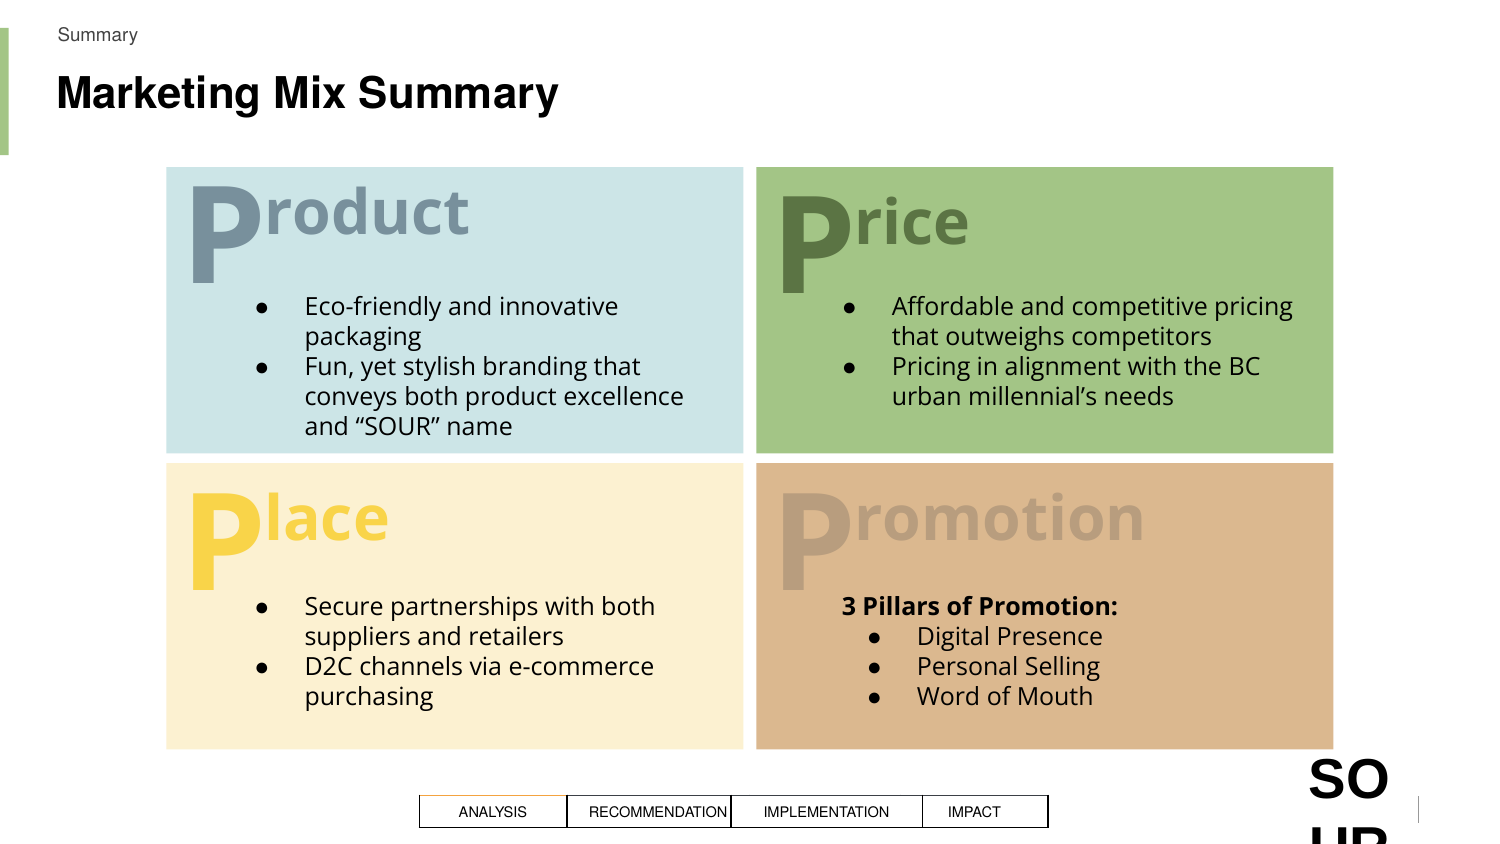

Summary
# Marketing Mix Summary
roduct
P

rice
P
Eco-friendly and innovative packaging
Fun, yet stylish branding that conveys both product excellence and “SOUR” name
Affordable and competitive pricing that outweighs competitors
Pricing in alignment with the BC urban millennial’s needs
lace
romotion

P
P
Secure partnerships with both suppliers and retailers
D2C channels via e-commerce purchasing
3 Pillars of Promotion:
Digital Presence
Personal Selling
Word of Mouth